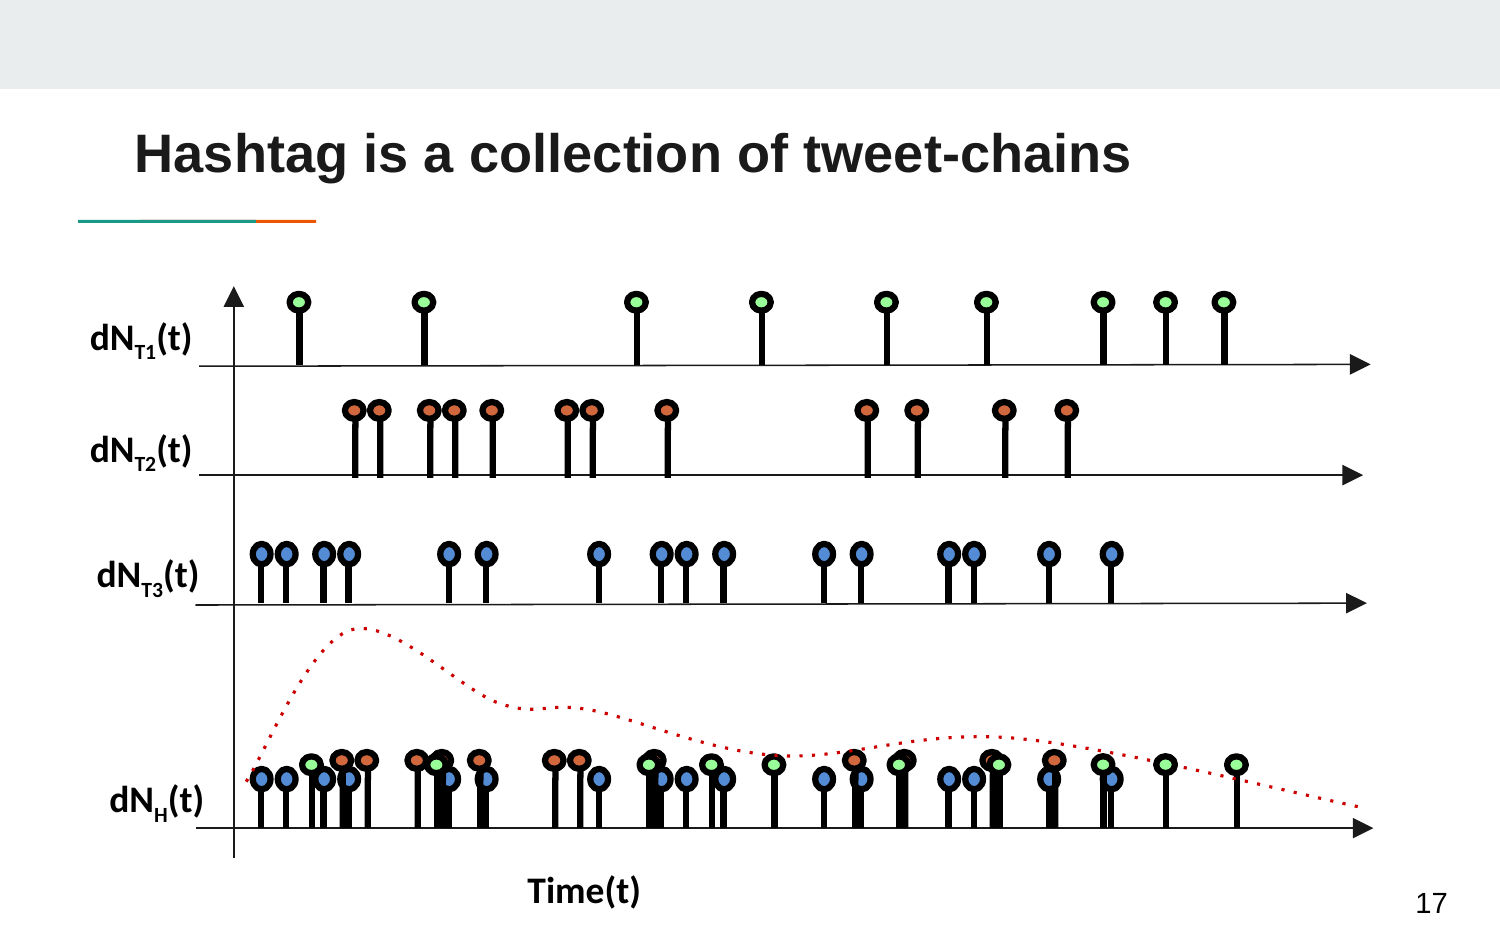

# Hashtag is a collection of tweet-chains

dNT1(t)

dNT2(t)
dNT3(t)

dNH(t)

Time(t)
17